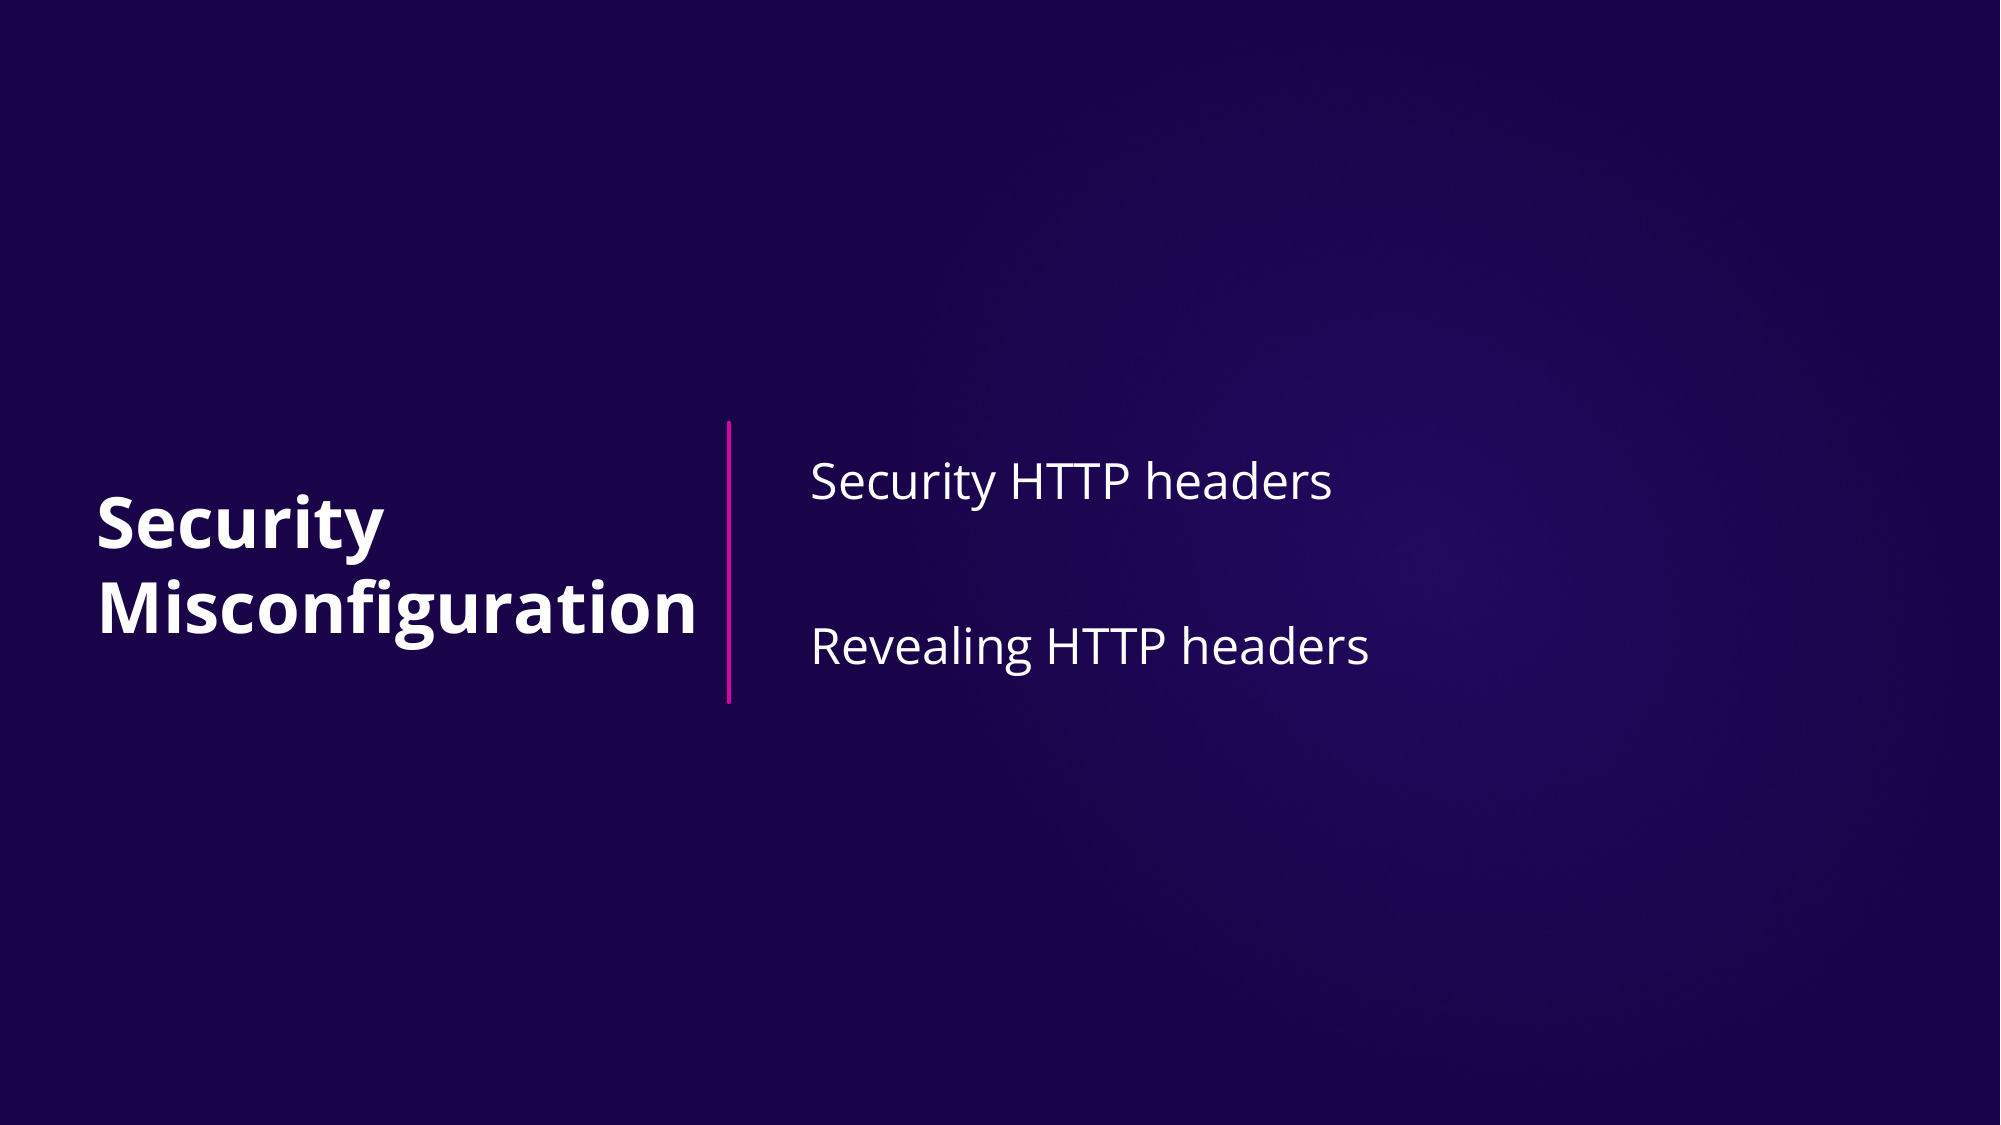

Security HTTP headers

Revealing HTTP headers
# Security Misconfiguration